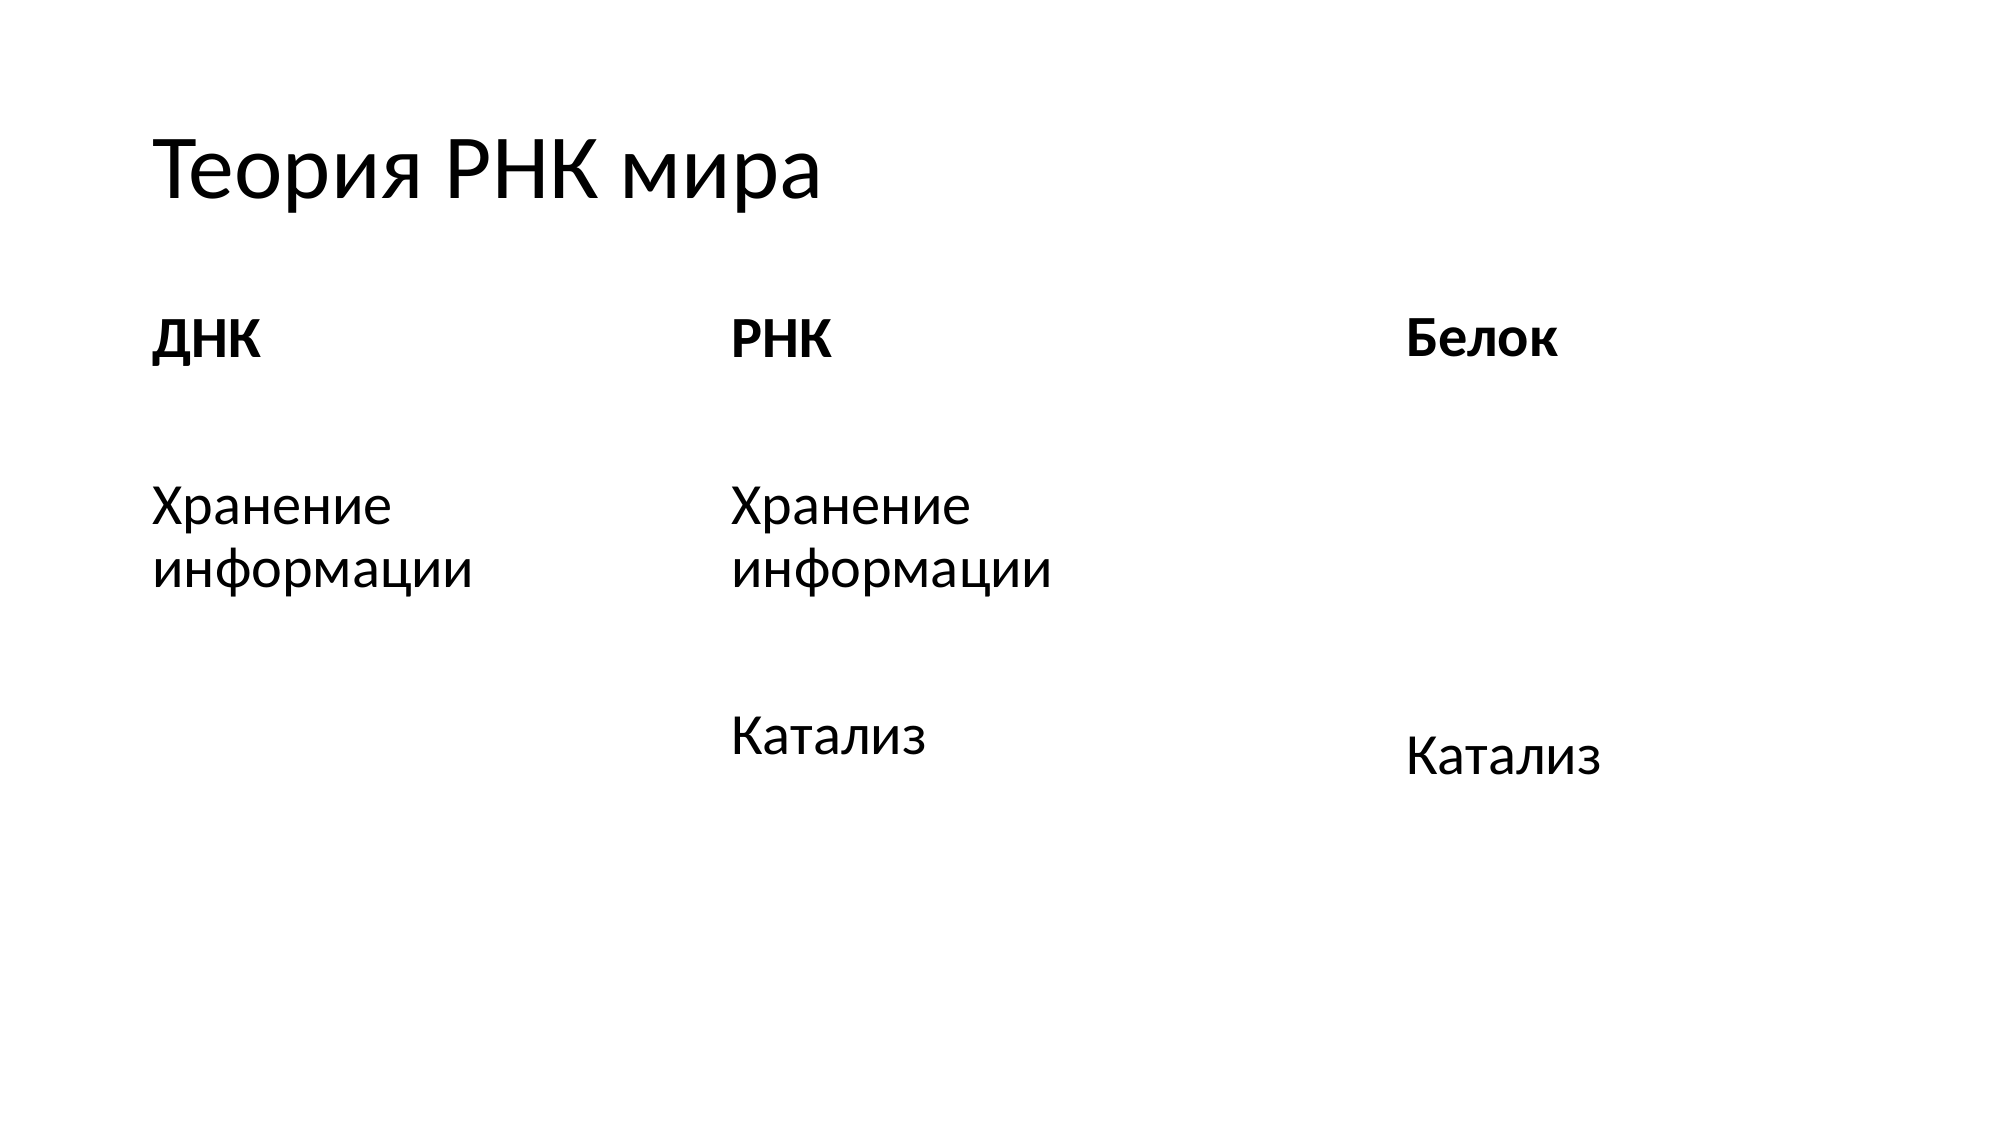

# Теория РНК мира
Белок

Катализ
ДНК

Хранение информации
РНК

Хранение информации

Катализ